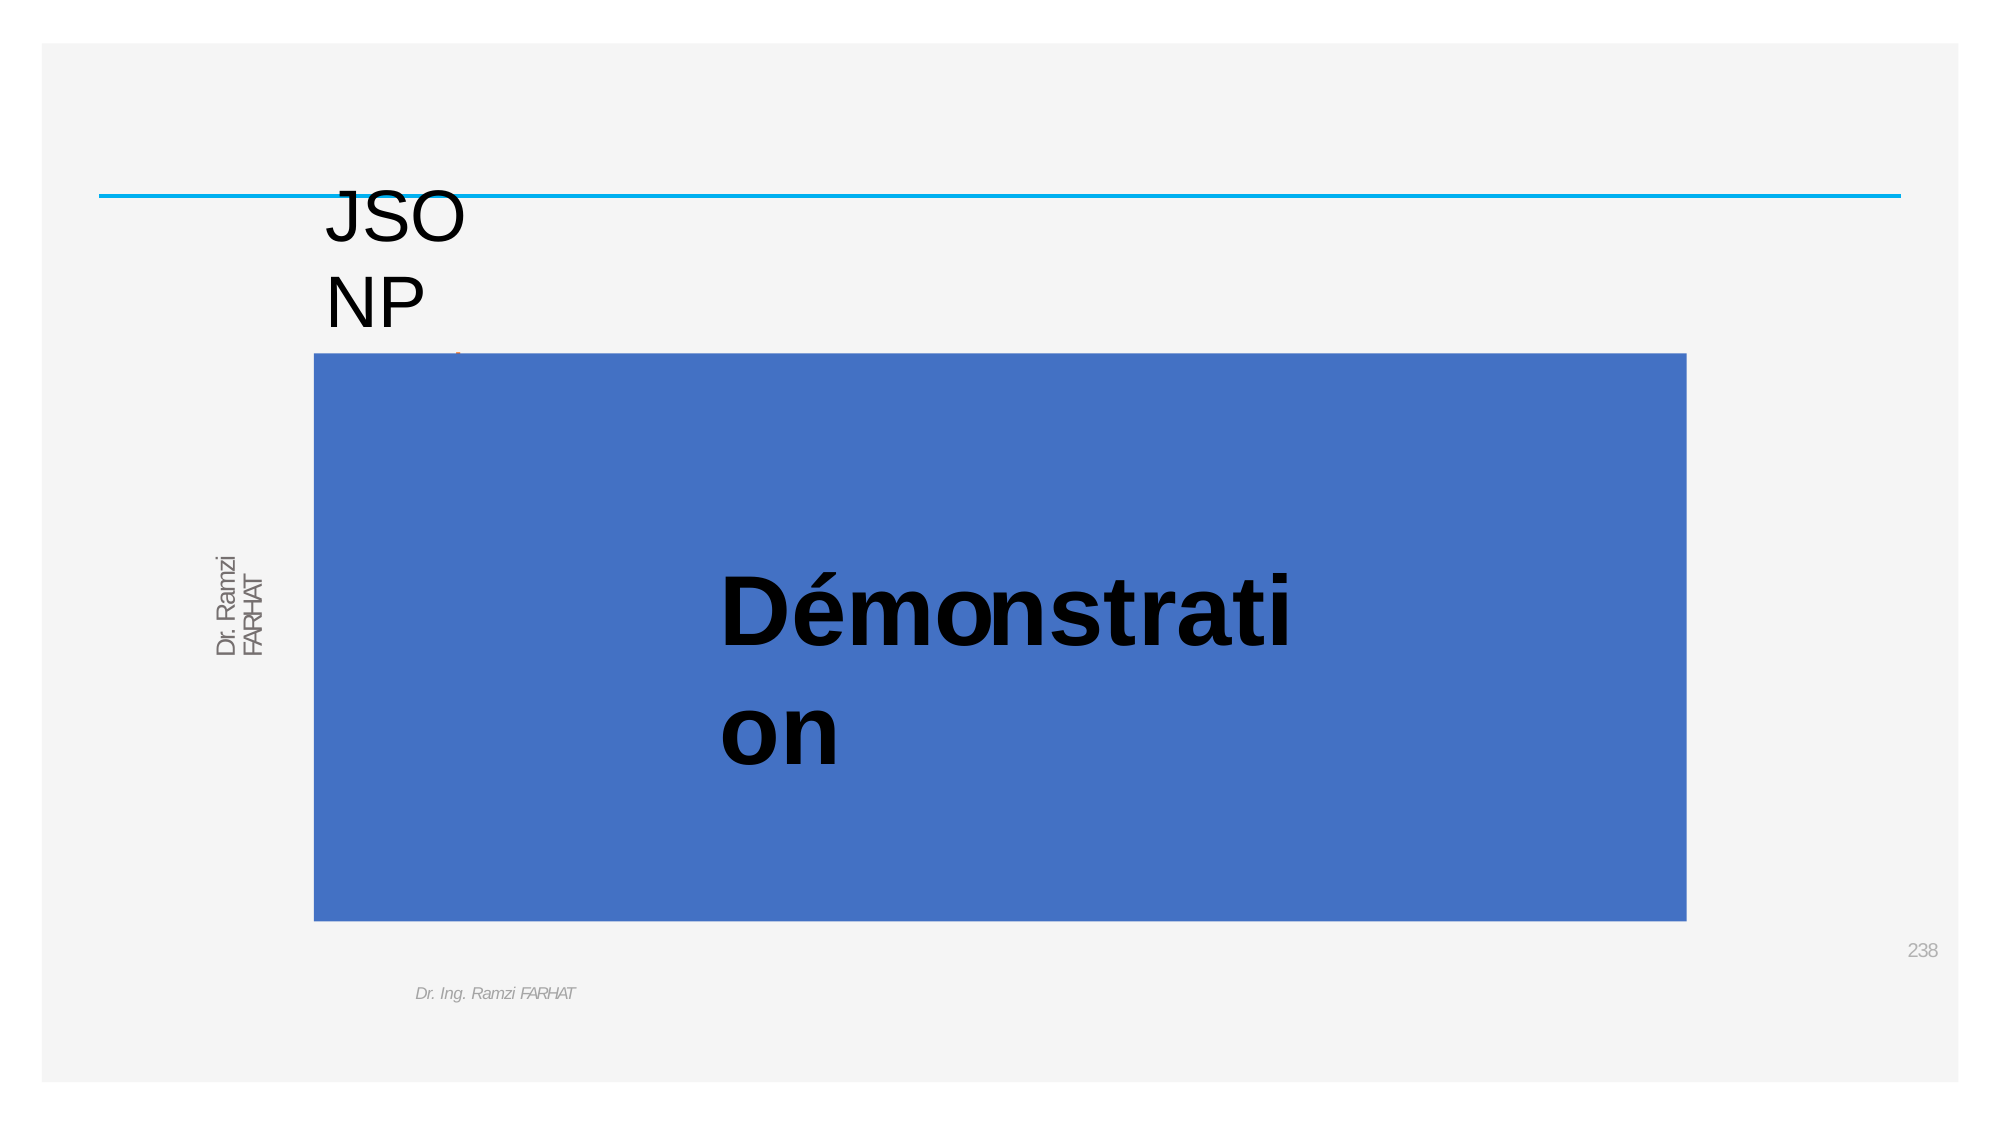

JSONP
Exemple

Dr. Ramzi FARHAT
Démonstration
238
Dr. Ing. Ramzi FARHAT